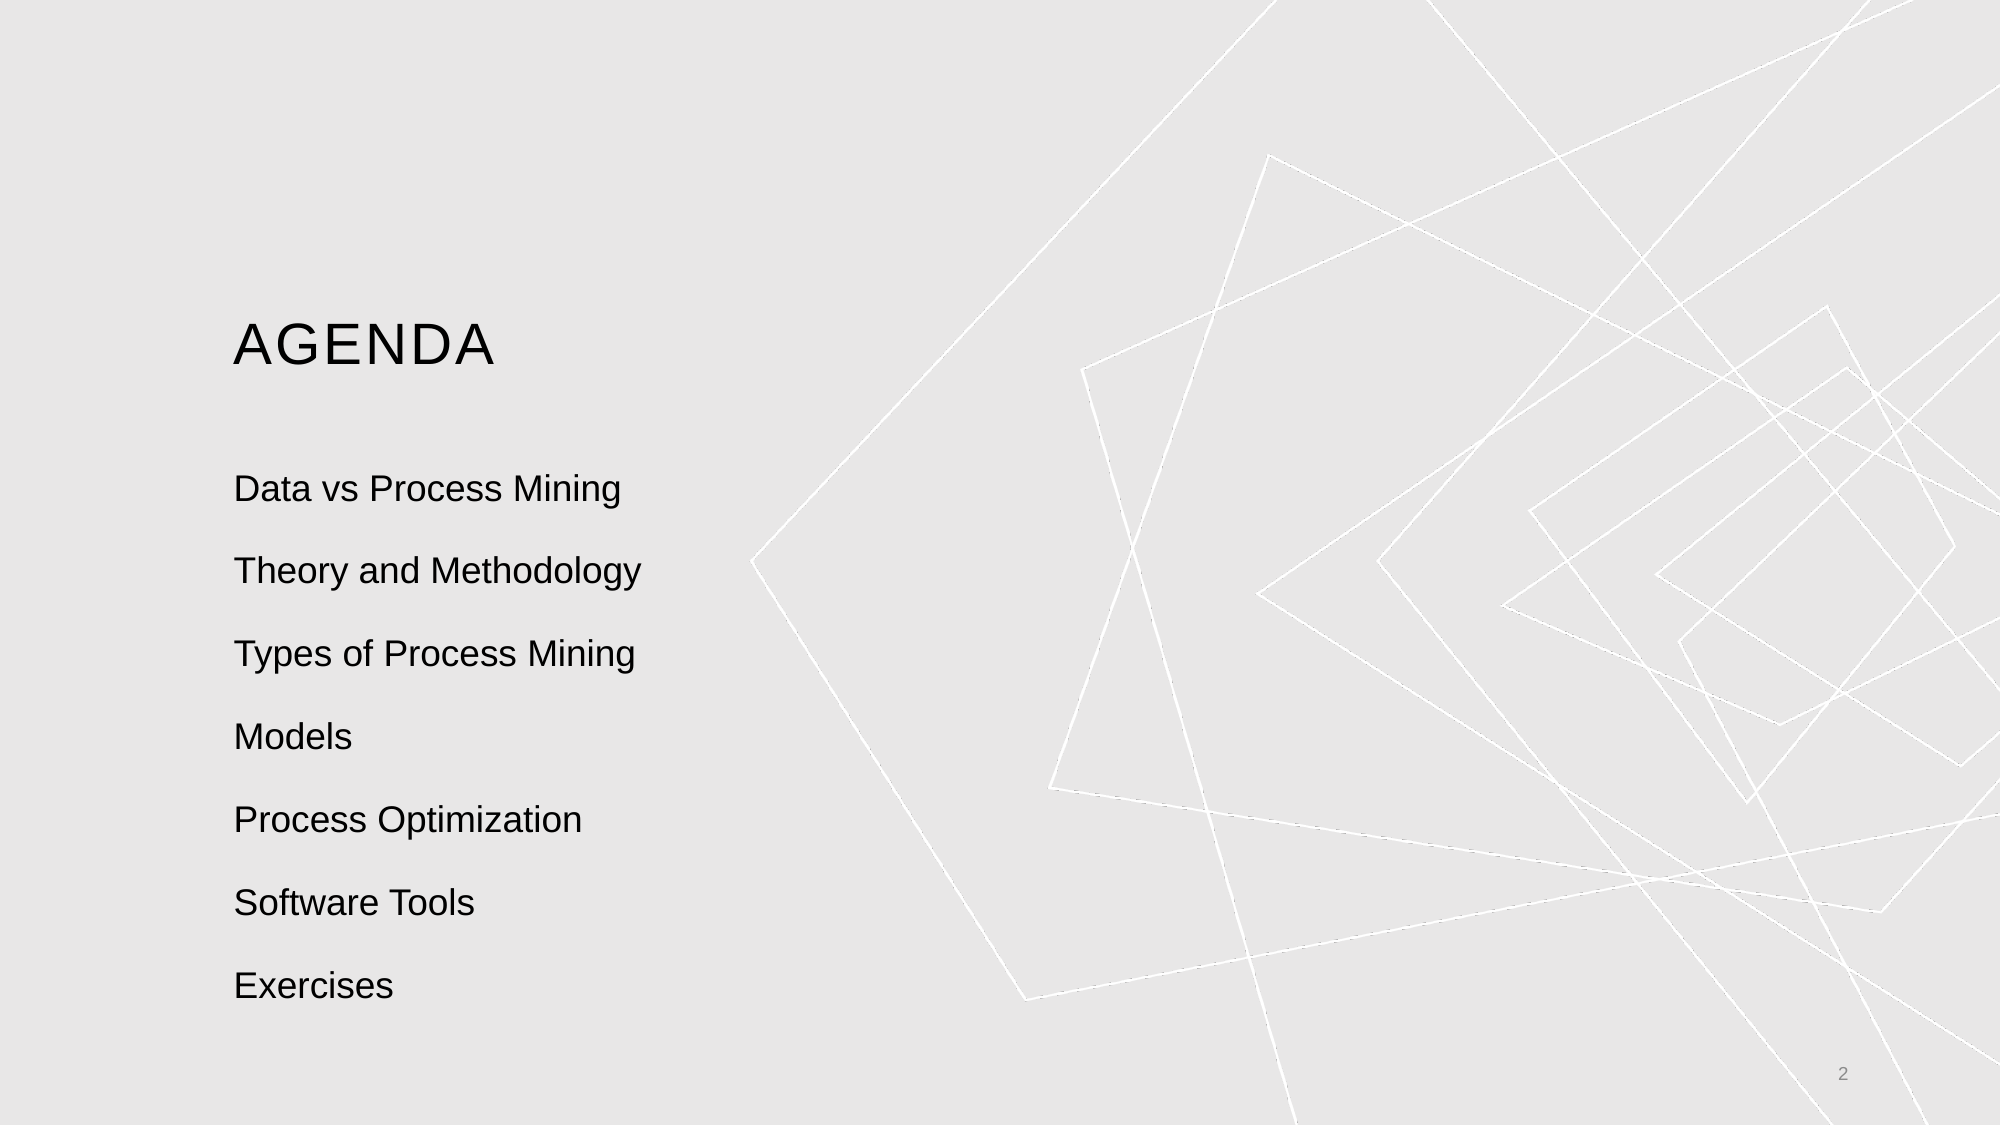

# AGENDA
Data vs Process Mining
Theory and Methodology
Types of Process Mining
Models
Process Optimization
Software Tools
Exercises
2